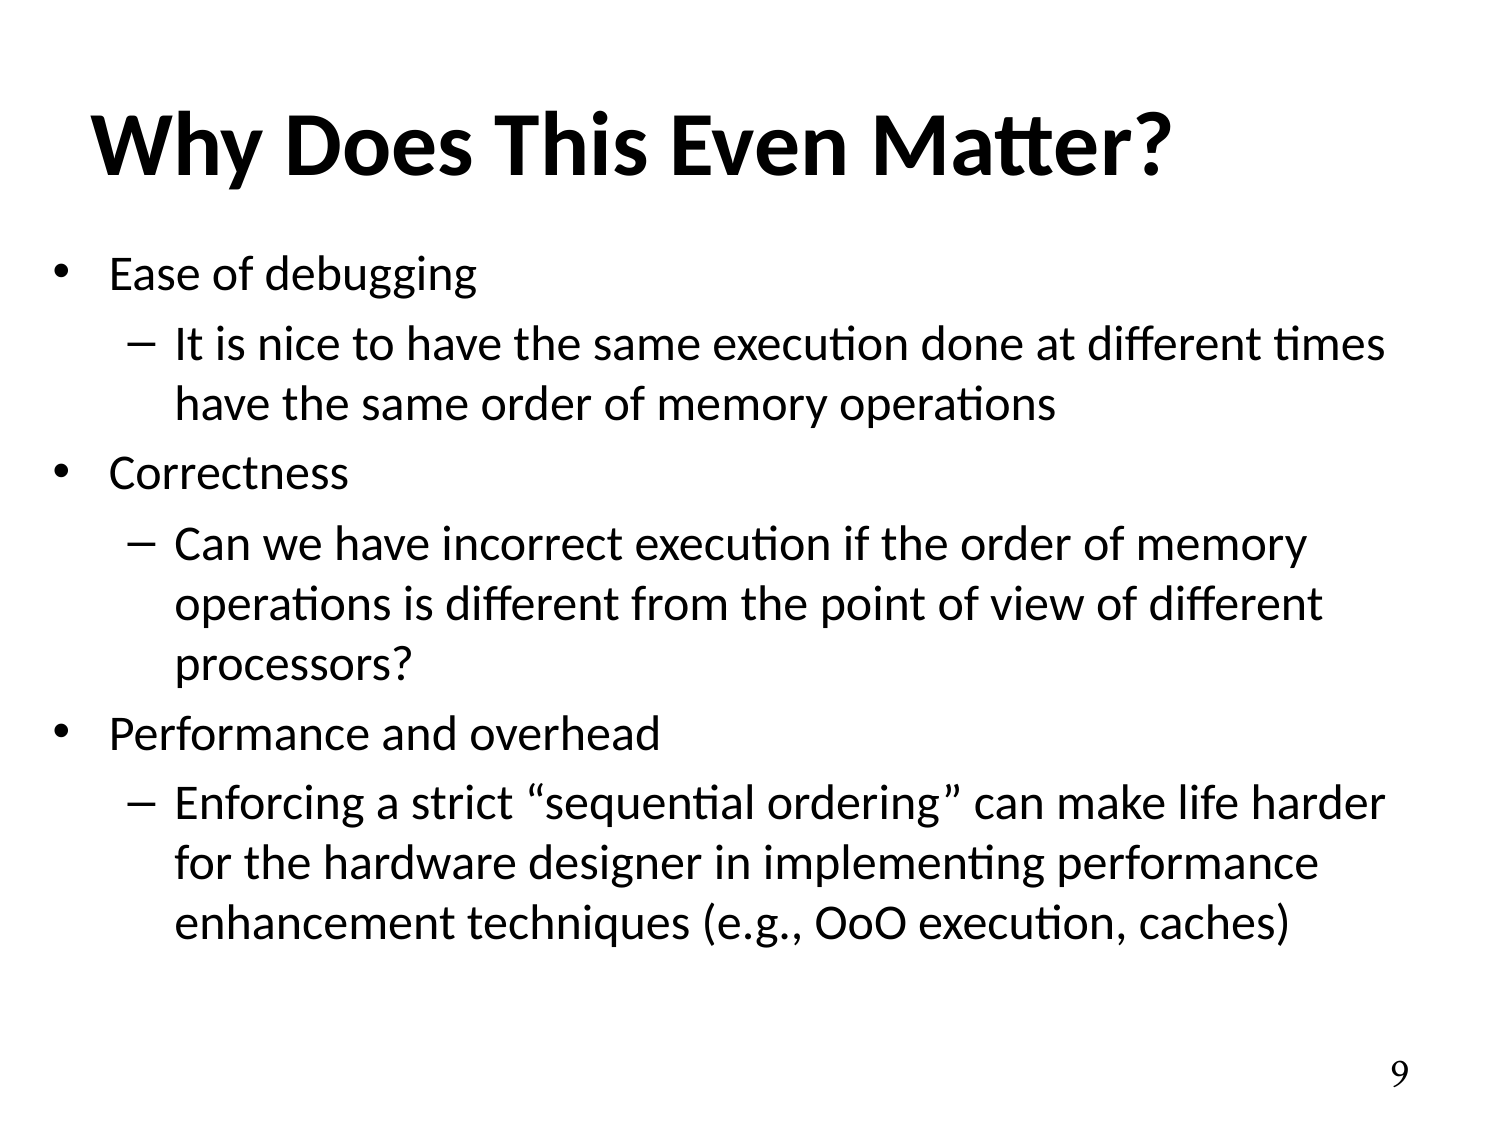

# Why Does This Even Matter?
Ease of debugging
It is nice to have the same execution done at different times have the same order of memory operations
Correctness
Can we have incorrect execution if the order of memory operations is different from the point of view of different processors?
Performance and overhead
Enforcing a strict “sequential ordering” can make life harder for the hardware designer in implementing performance enhancement techniques (e.g., OoO execution, caches)
9